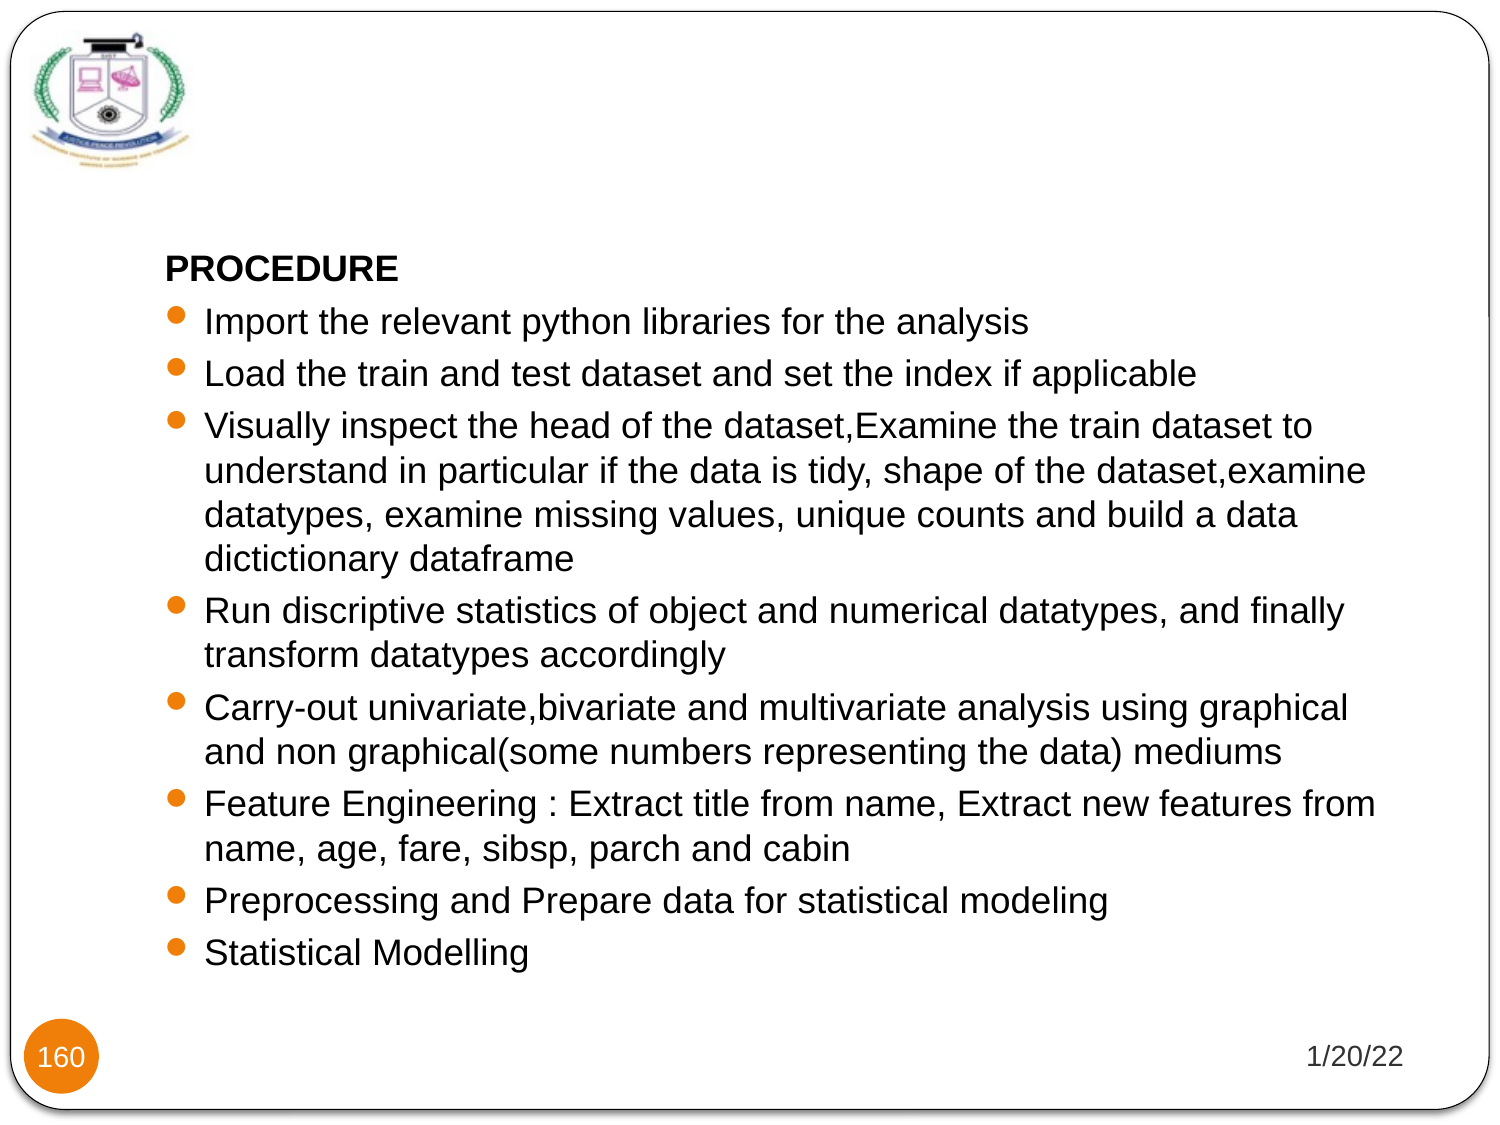

#
PROCEDURE
Import the relevant python libraries for the analysis
Load the train and test dataset and set the index if applicable
Visually inspect the head of the dataset,Examine the train dataset to understand in particular if the data is tidy, shape of the dataset,examine datatypes, examine missing values, unique counts and build a data dictictionary dataframe
Run discriptive statistics of object and numerical datatypes, and finally transform datatypes accordingly
Carry-out univariate,bivariate and multivariate analysis using graphical and non graphical(some numbers representing the data) mediums
Feature Engineering : Extract title from name, Extract new features from name, age, fare, sibsp, parch and cabin
Preprocessing and Prepare data for statistical modeling
Statistical Modelling

1/20/22
160